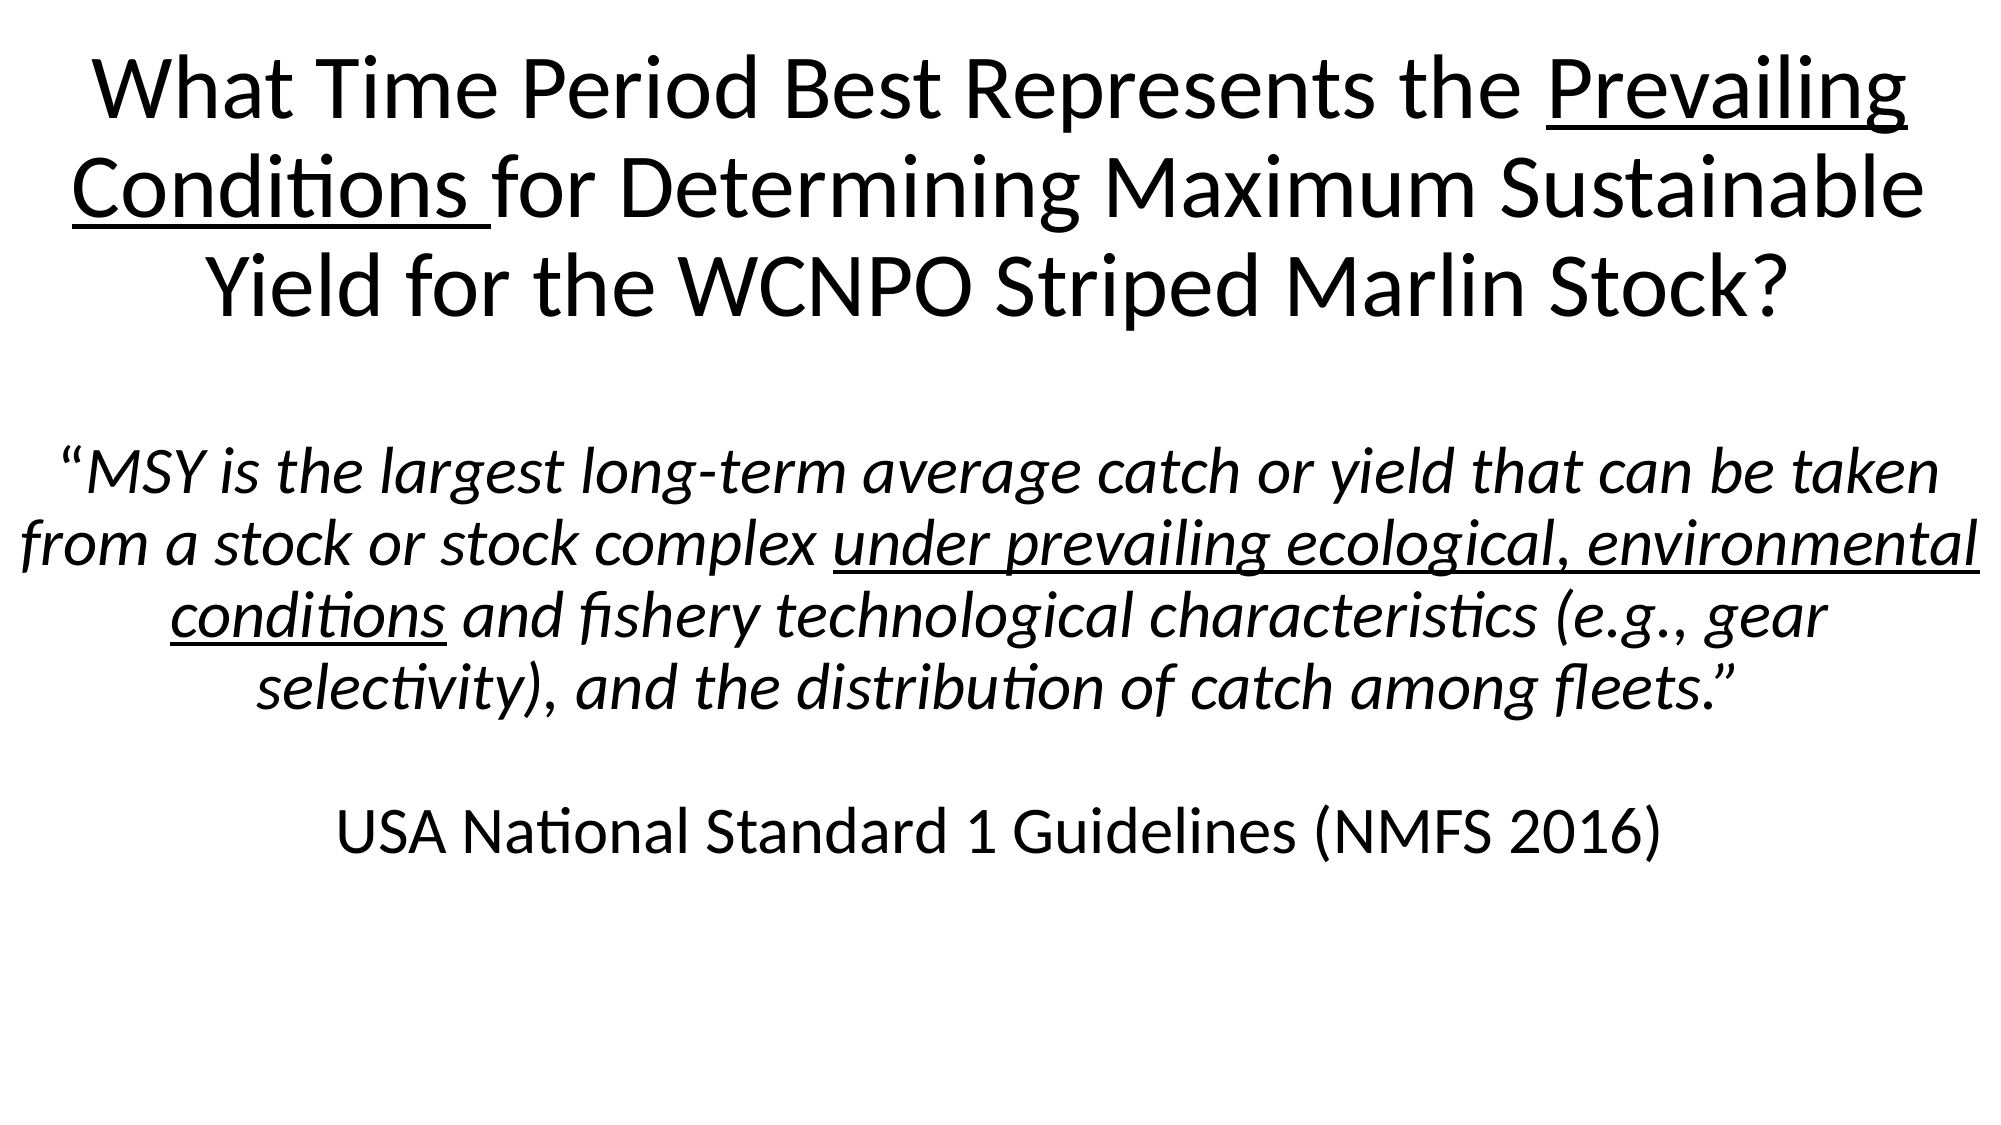

# What Time Period Best Represents the Prevailing Conditions for Determining Maximum Sustainable Yield for the WCNPO Striped Marlin Stock? “MSY is the largest long-term average catch or yield that can be taken from a stock or stock complex under prevailing ecological, environmental conditions and fishery technological characteristics (e.g., gear selectivity), and the distribution of catch among fleets.” USA National Standard 1 Guidelines (NMFS 2016)